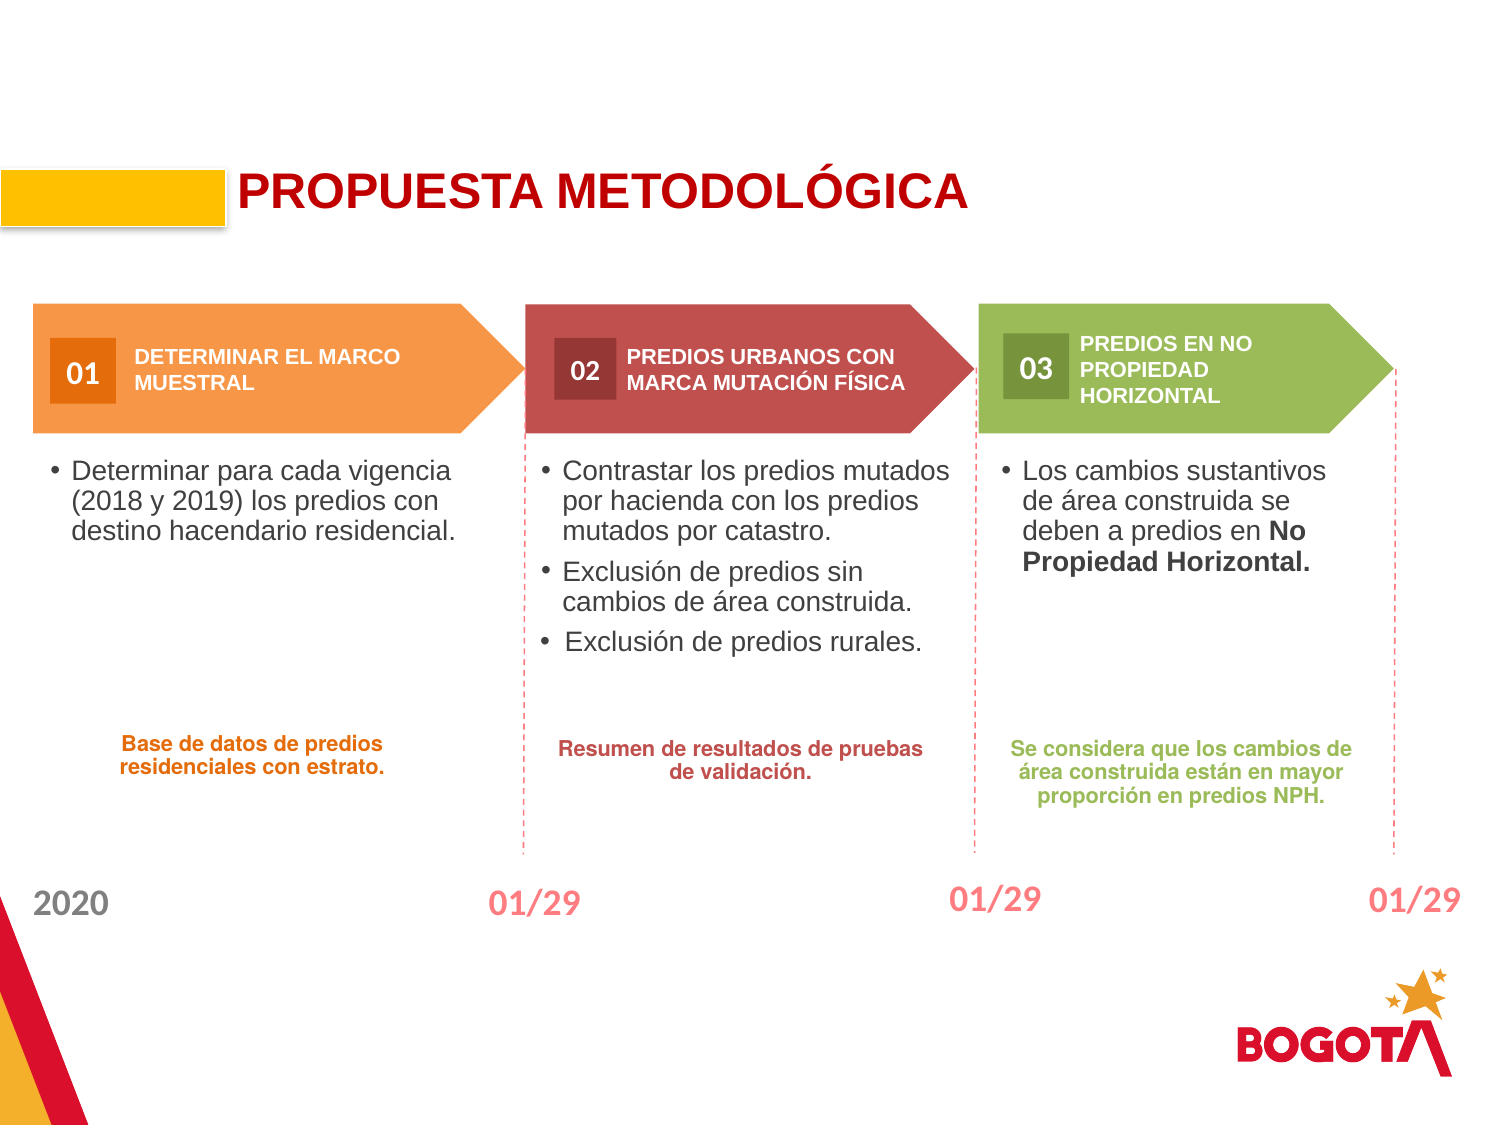

PROPUESTA METODOLÓGICA
determinar el marco muestral
Predios en no propiedad horizontal
PREDIOS URBANOS CON MARCA MUTACIÓN FÍSICA
03
01
02
Determinar para cada vigencia (2018 y 2019) los predios con destino hacendario residencial.
Contrastar los predios mutados por hacienda con los predios mutados por catastro.
Exclusión de predios sin cambios de área construida.
Exclusión de predios rurales.

Los cambios sustantivos de área construida se deben a predios en No Propiedad Horizontal.
Base de datos de predios residenciales con estrato.
Se considera que los cambios de área construida están en mayor proporción en predios NPH.
Resumen de resultados de pruebas de validación.
01/29
01/29
2020
01/29